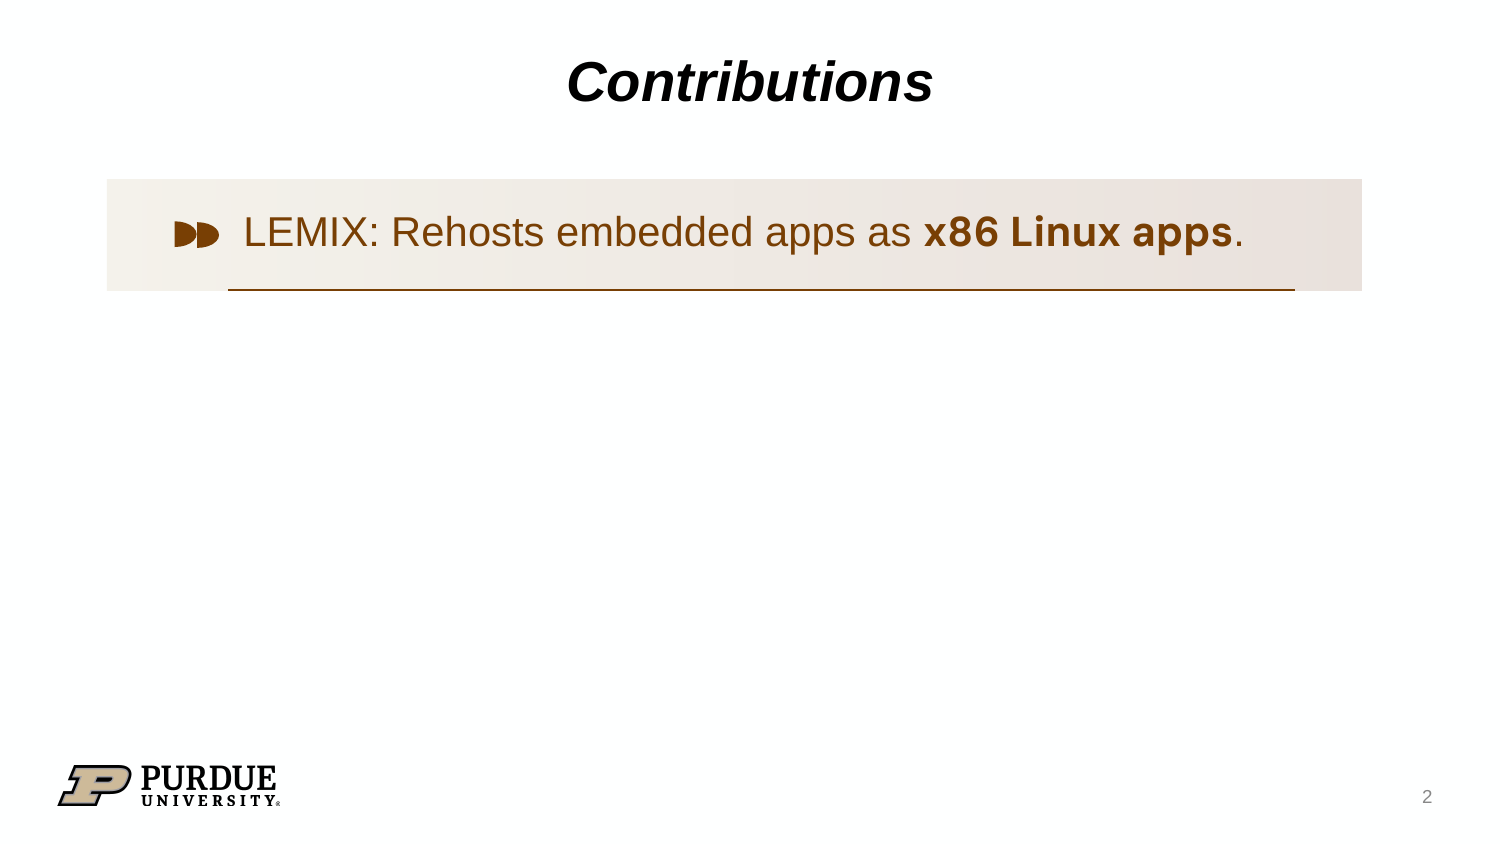

# Contributions

LEMIX: Rehosts embedded apps as x86 Linux apps.

2